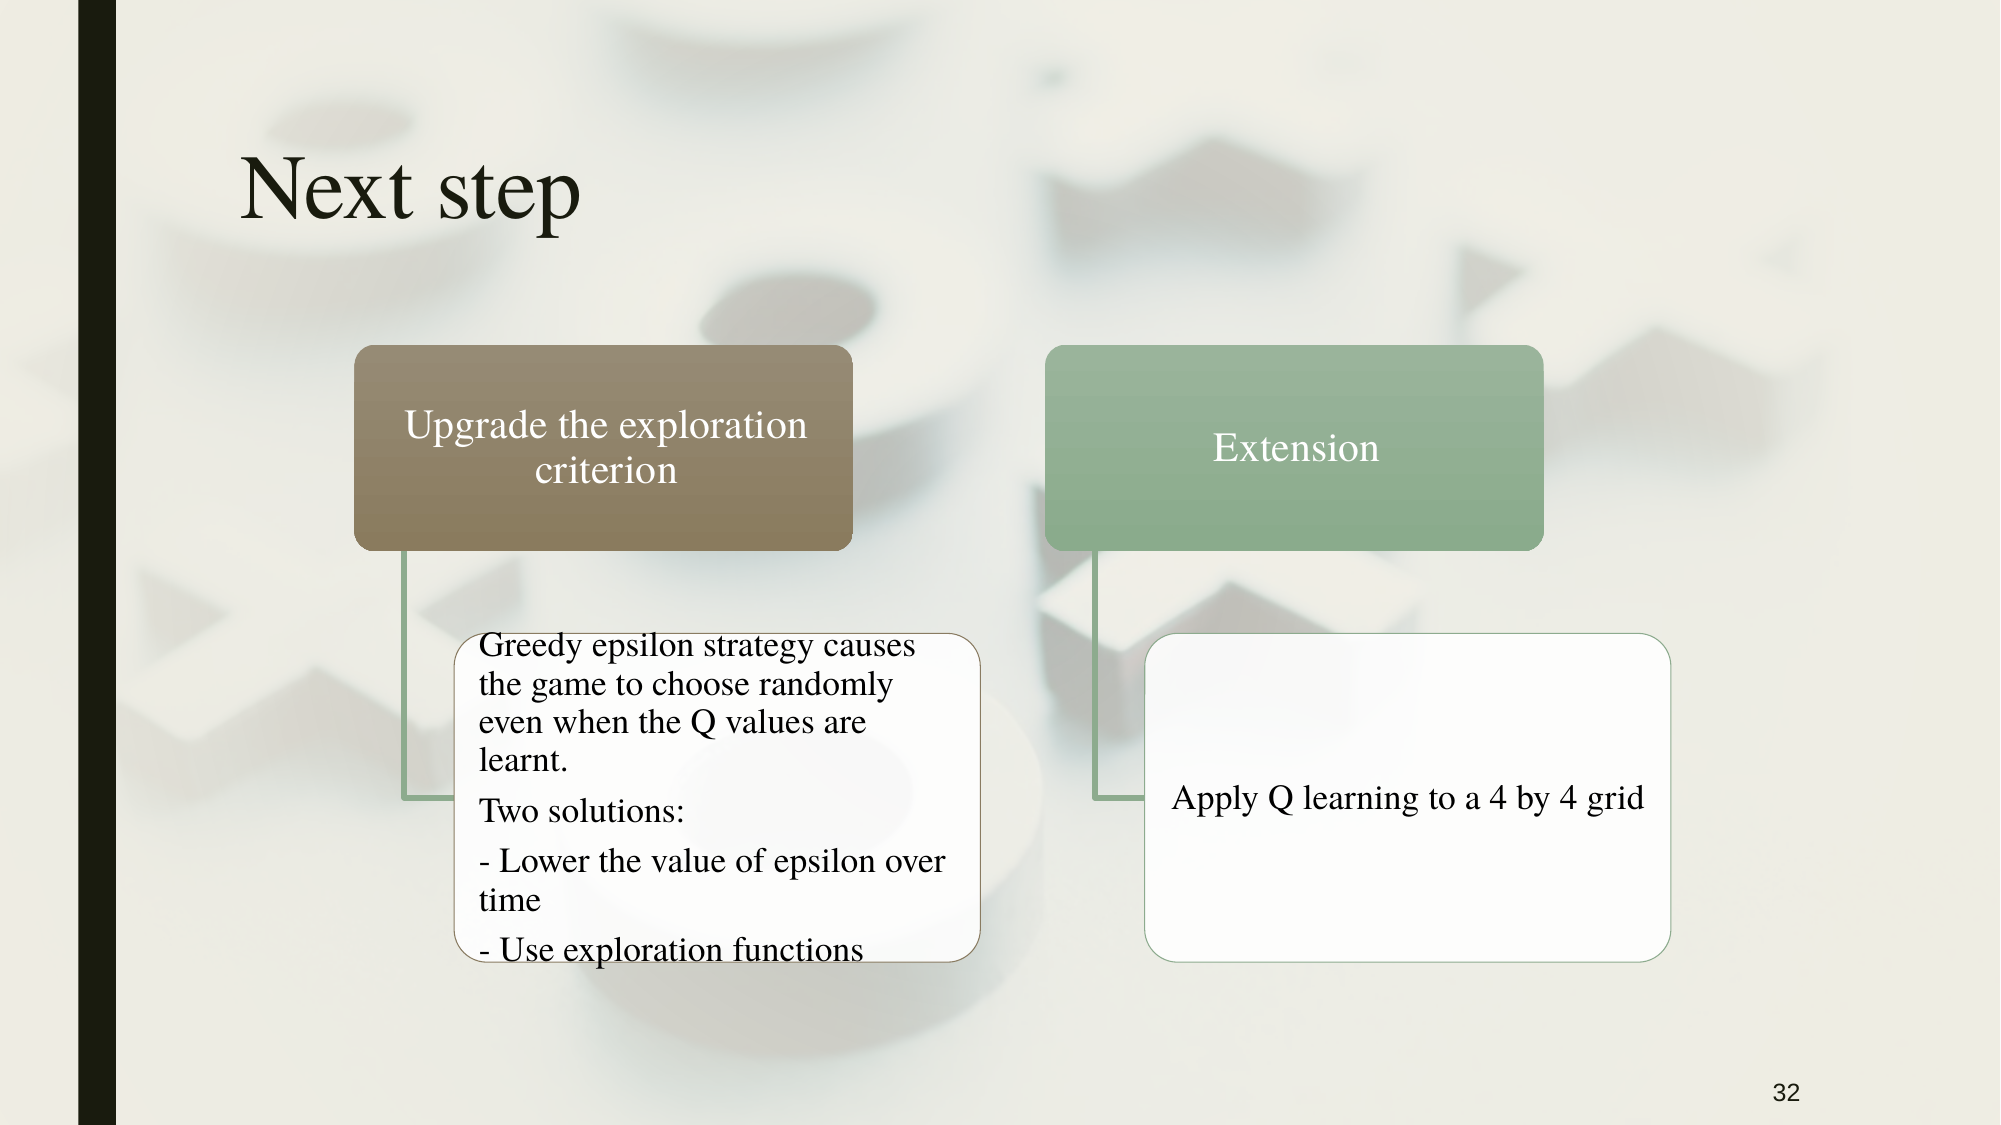

# Next step
Upgrade the exploration criterion
Greedy epsilon strategy causes the game to choose randomly even when the Q values are learnt.
Two solutions:
- Lower the value of epsilon over time
- Use exploration functions
Extension
Apply Q learning to a 4 by 4 grid

32